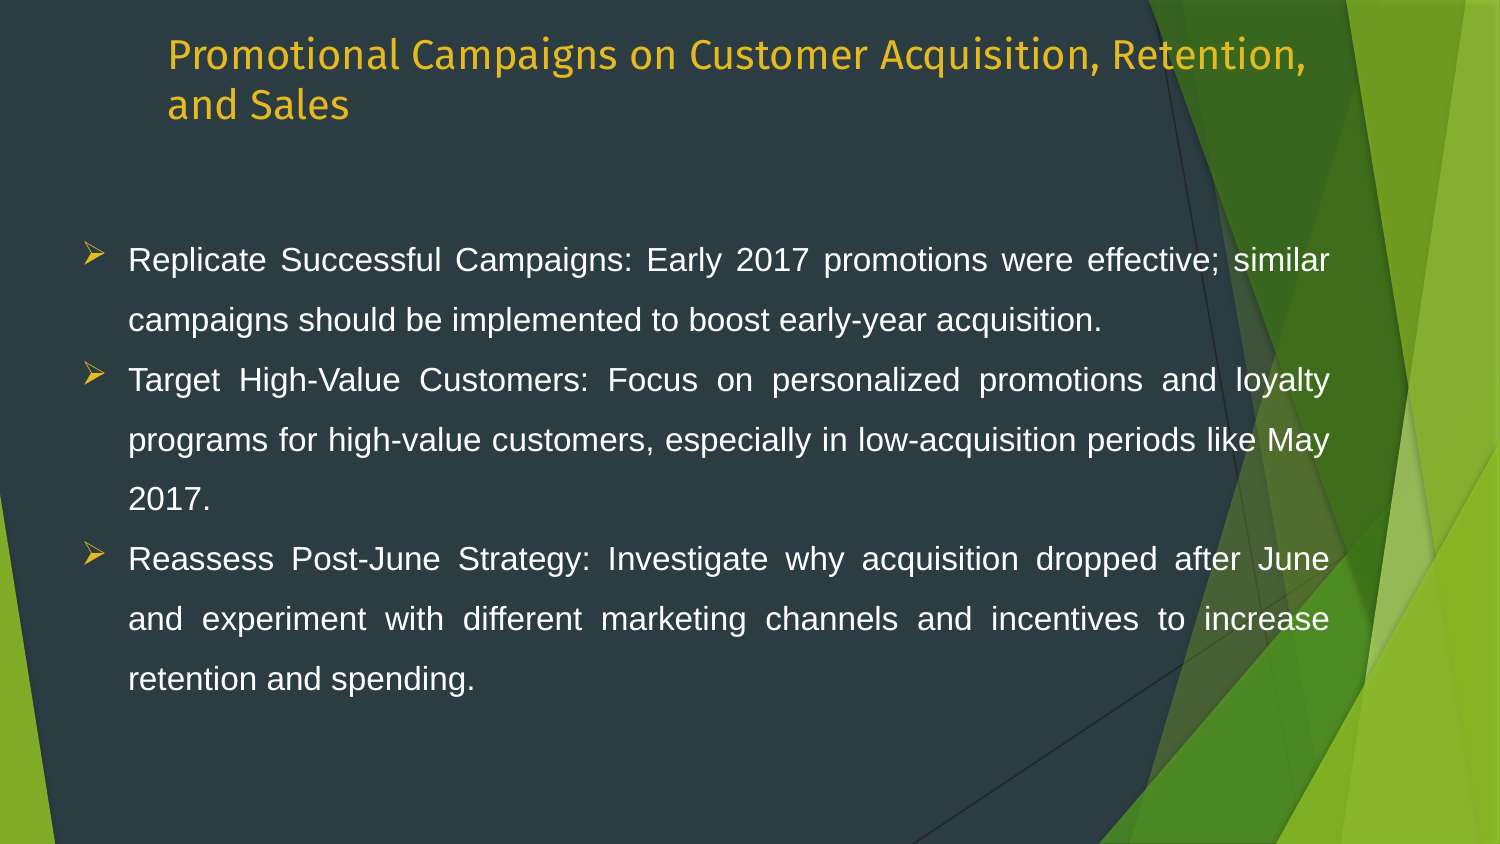

Promotional Campaigns on Customer Acquisition, Retention, and Sales
Replicate Successful Campaigns: Early 2017 promotions were effective; similar campaigns should be implemented to boost early-year acquisition.
Target High-Value Customers: Focus on personalized promotions and loyalty programs for high-value customers, especially in low-acquisition periods like May 2017.
Reassess Post-June Strategy: Investigate why acquisition dropped after June and experiment with different marketing channels and incentives to increase retention and spending.